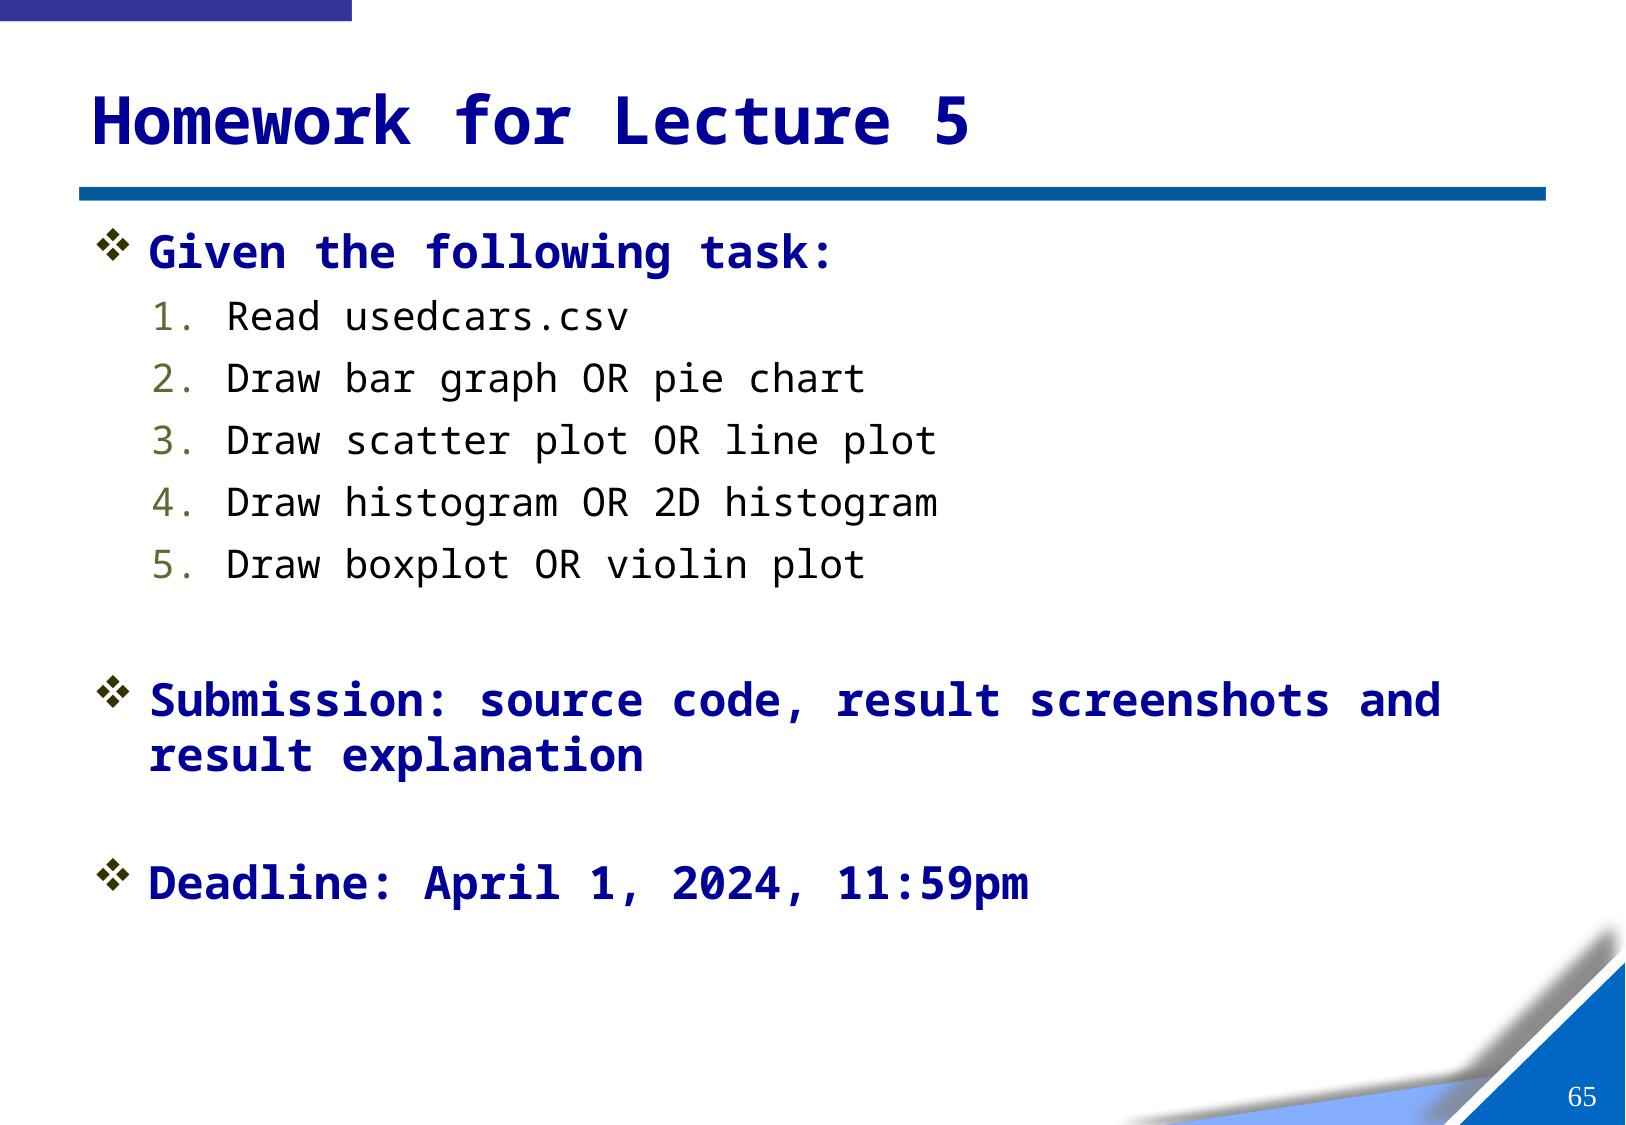

# Homework for Lecture 5
Given the following task:
Read usedcars.csv
Draw bar graph OR pie chart
Draw scatter plot OR line plot
Draw histogram OR 2D histogram
Draw boxplot OR violin plot

Submission: source code, result screenshots and result explanation

Deadline: April 1, 2024, 11:59pm
65